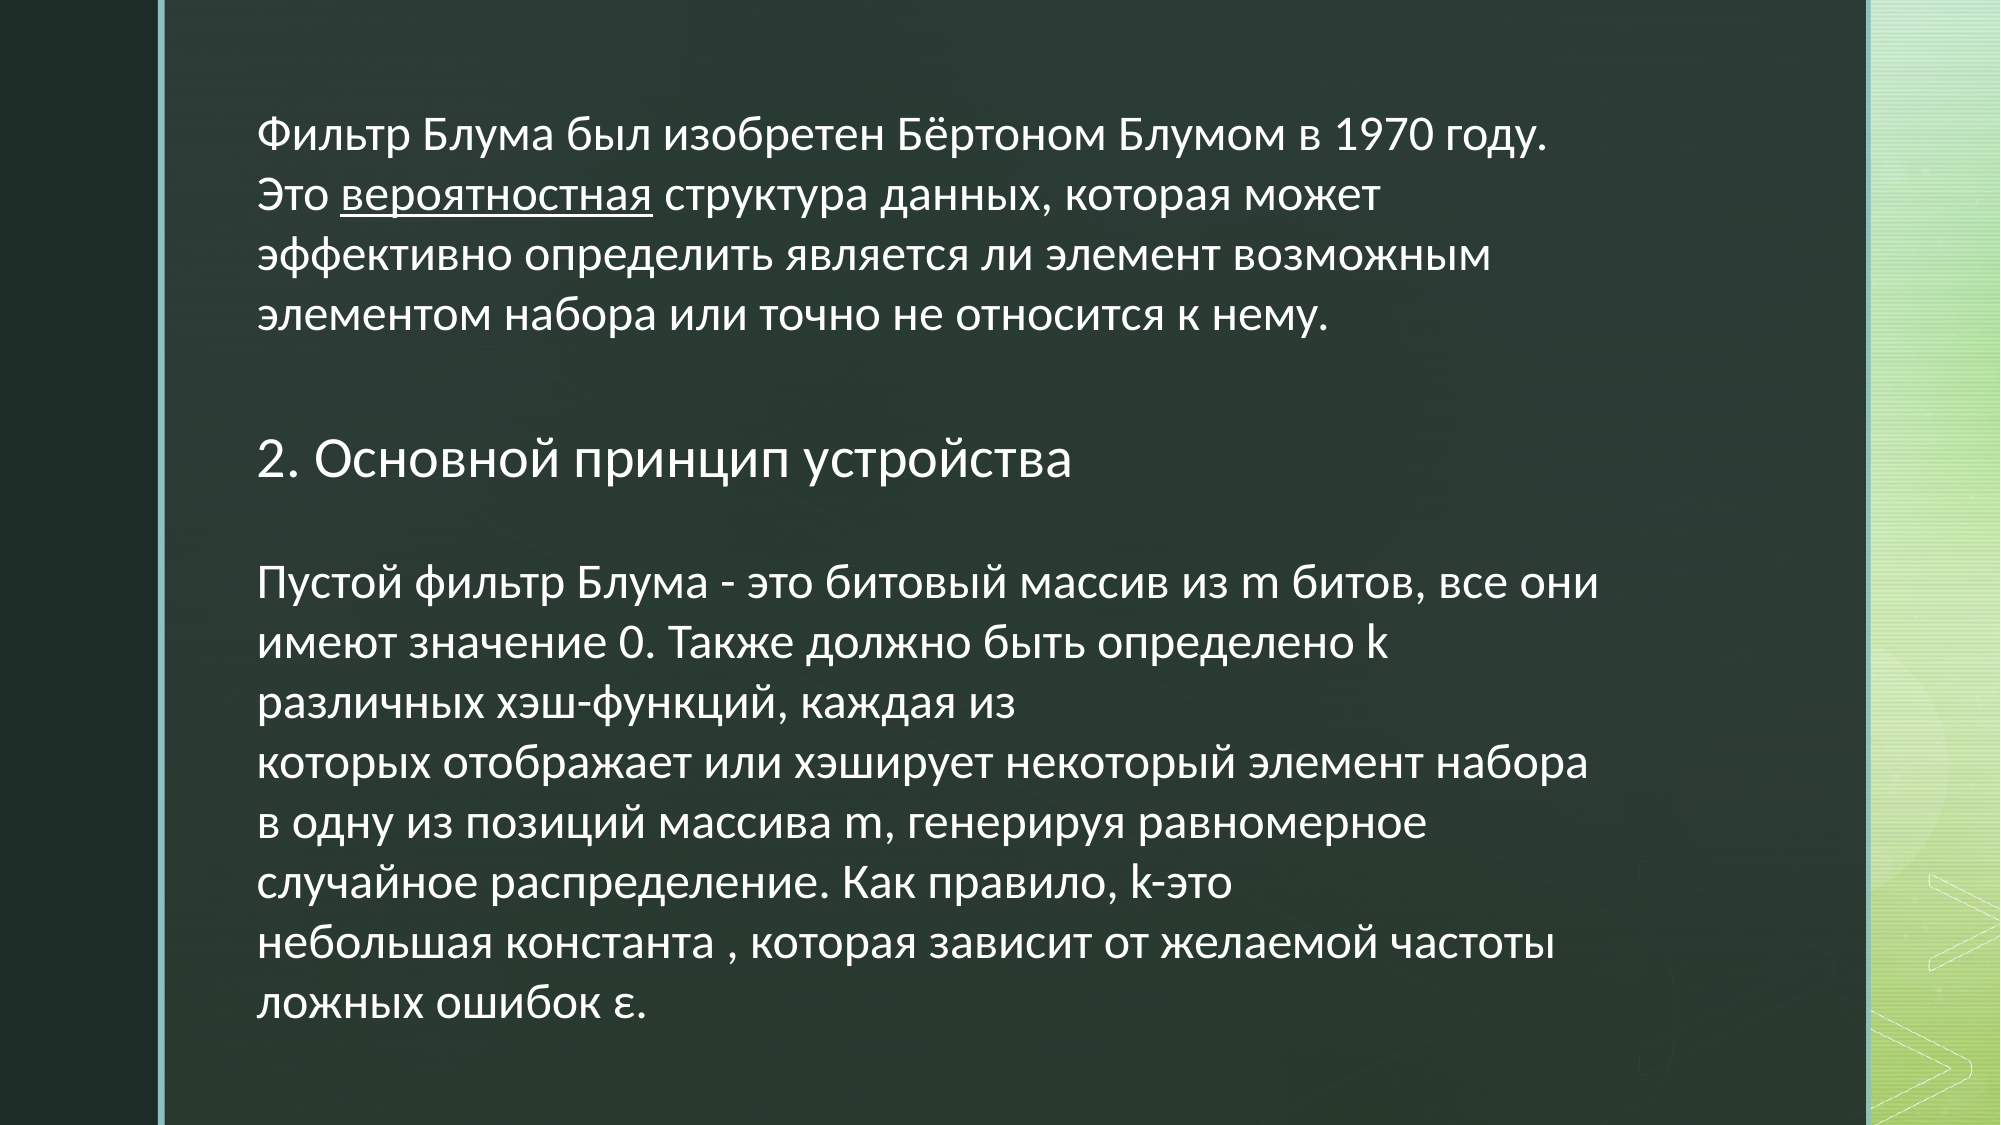

Фильтр Блума был изобретен Бёртоном Блумом в 1970 году.
Это вероятностная структура данных, которая может эффективно определить является ли элемент возможным элементом набора или точно не относится к нему.

2. Основной принцип устройства

Пустой фильтр Блума - это битовый массив из m битов, все они имеют значение 0. Также должно быть определено k различных хэш-функций, каждая из которых отображает или хэширует некоторый элемент набора в одну из позиций массива m, генерируя равномерное случайное распределение. Как правило, k-это небольшая константа , которая зависит от желаемой частоты ложных ошибок ε.